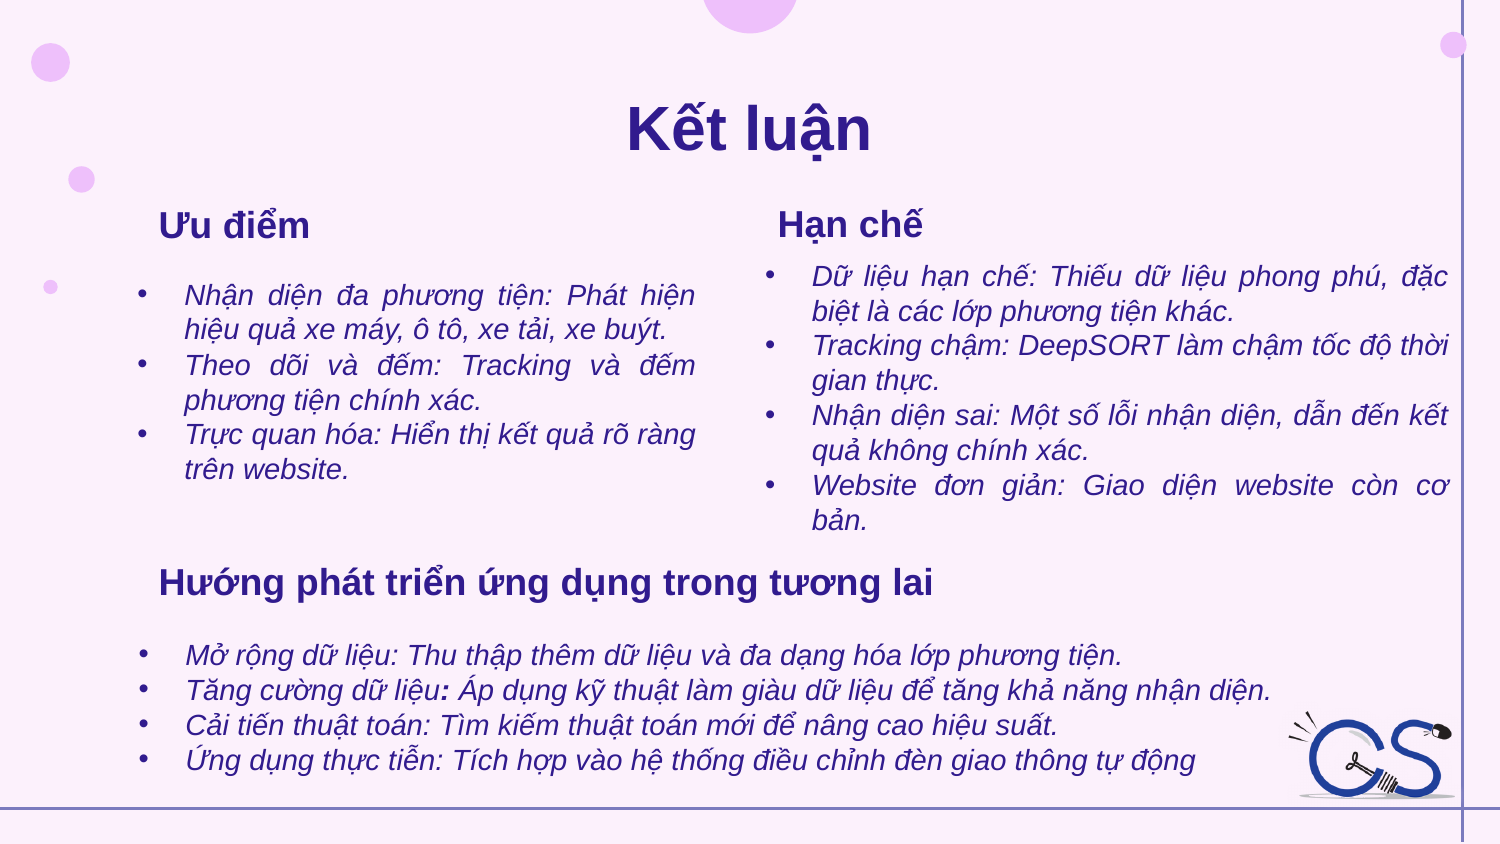

# Kết luận
Hạn chế
Ưu điểm
Dữ liệu hạn chế: Thiếu dữ liệu phong phú, đặc biệt là các lớp phương tiện khác.
Tracking chậm: DeepSORT làm chậm tốc độ thời gian thực.
Nhận diện sai: Một số lỗi nhận diện, dẫn đến kết quả không chính xác.
Website đơn giản: Giao diện website còn cơ bản.
Nhận diện đa phương tiện: Phát hiện hiệu quả xe máy, ô tô, xe tải, xe buýt.
Theo dõi và đếm: Tracking và đếm phương tiện chính xác.
Trực quan hóa: Hiển thị kết quả rõ ràng trên website.
Hướng phát triển ứng dụng trong tương lai
Mở rộng dữ liệu: Thu thập thêm dữ liệu và đa dạng hóa lớp phương tiện.
Tăng cường dữ liệu: Áp dụng kỹ thuật làm giàu dữ liệu để tăng khả năng nhận diện.
Cải tiến thuật toán: Tìm kiếm thuật toán mới để nâng cao hiệu suất.
Ứng dụng thực tiễn: Tích hợp vào hệ thống điều chỉnh đèn giao thông tự động